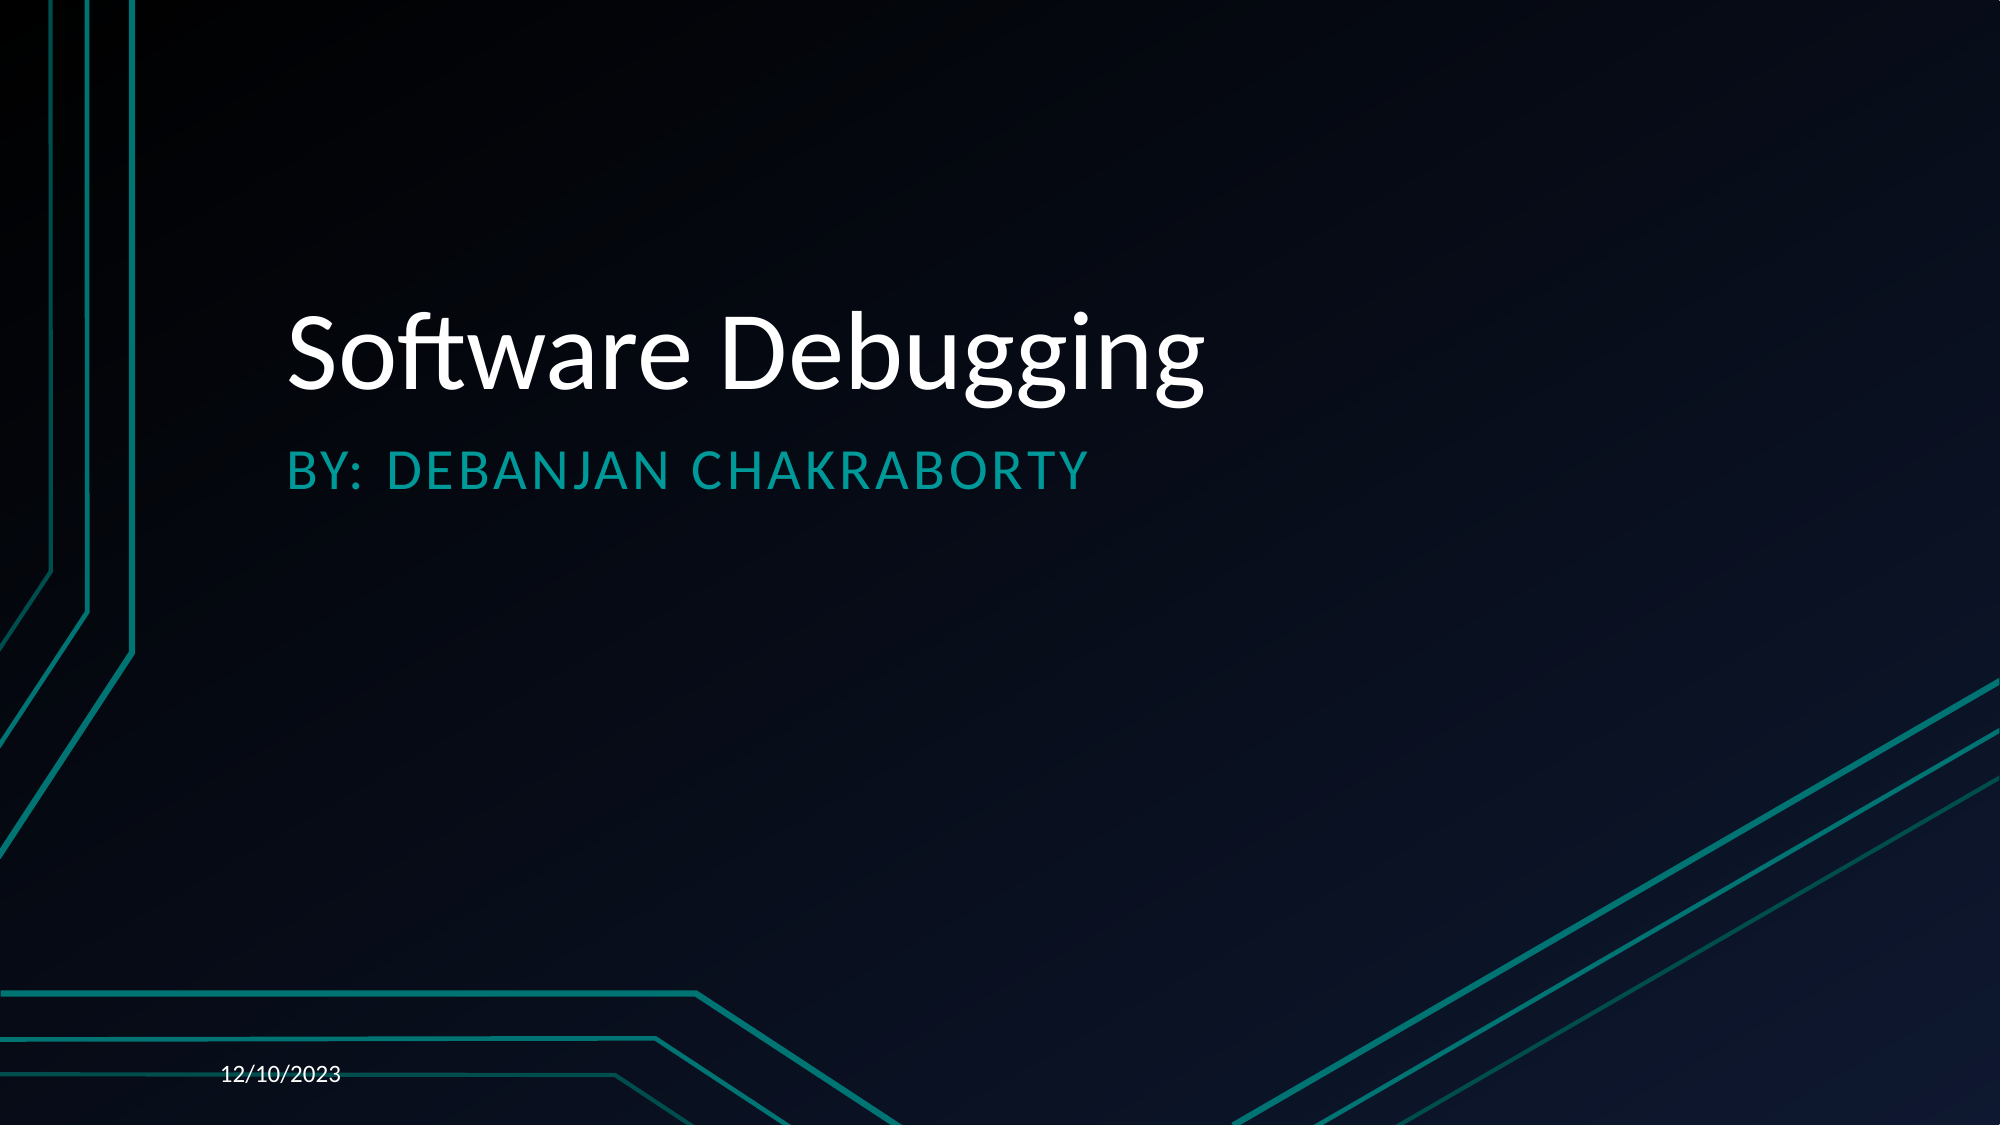

# Software Debugging
By: Debanjan chakraborty
12/10/2023